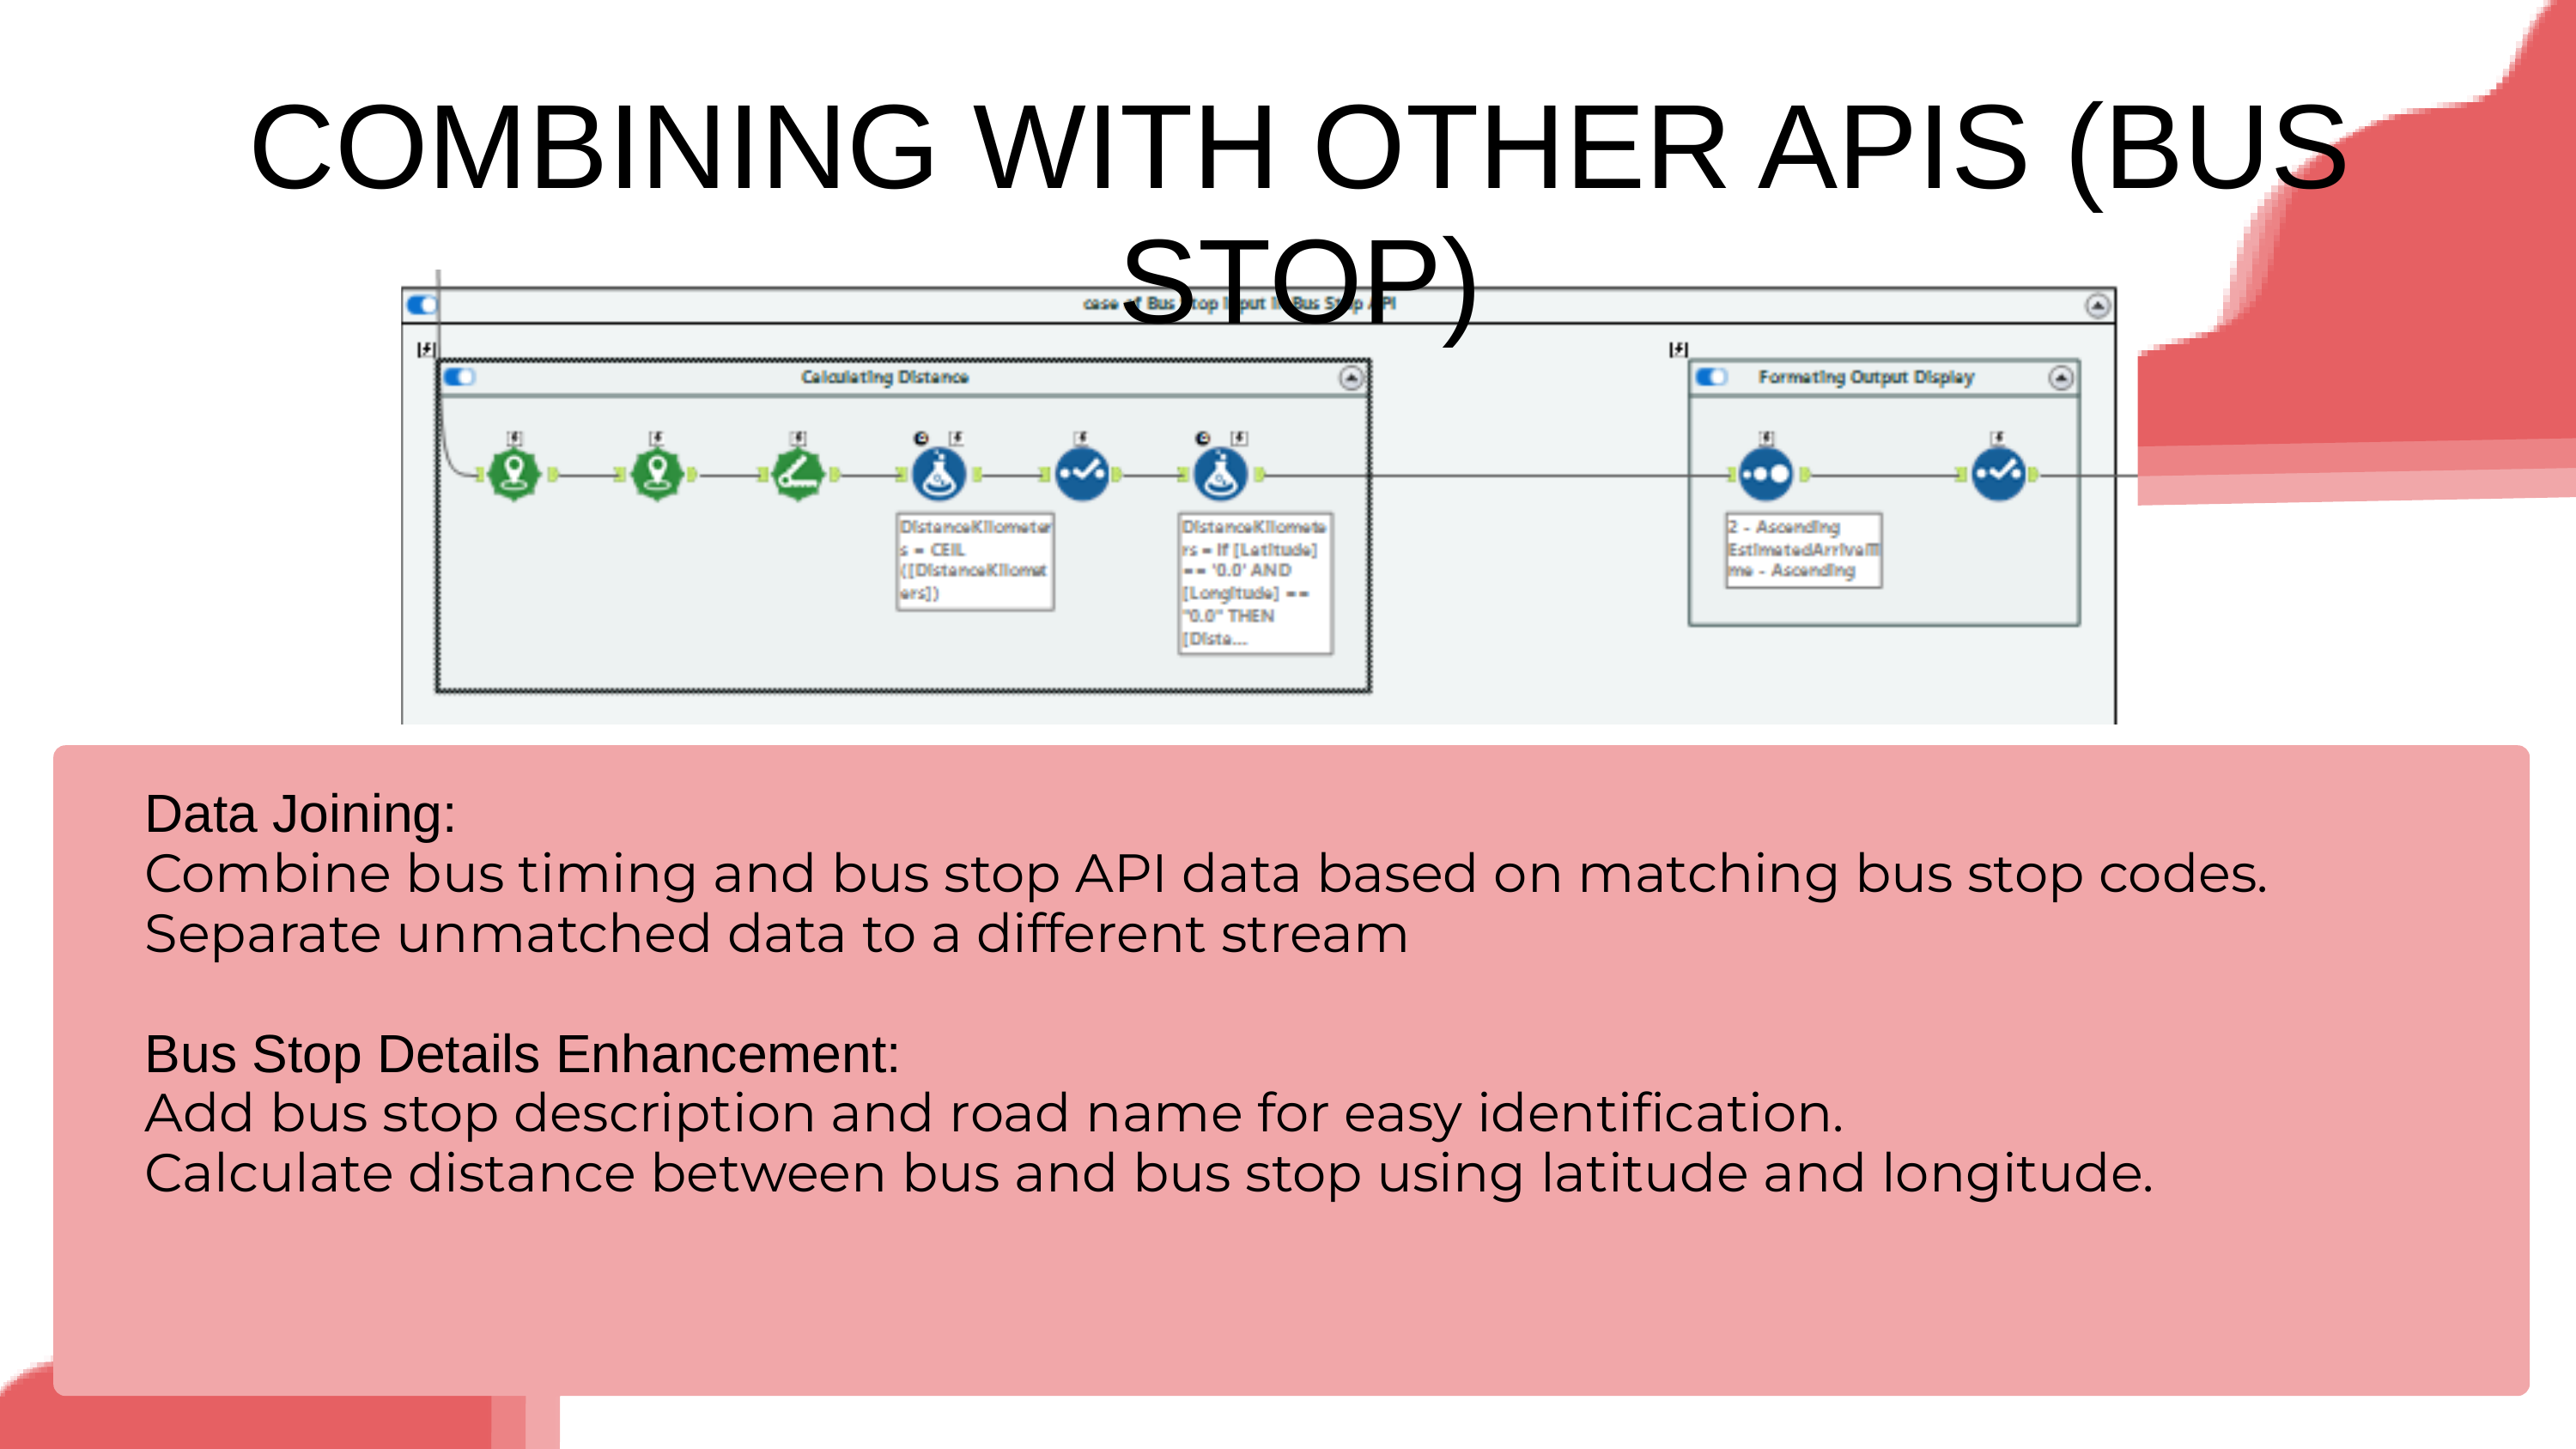

COMBINING WITH OTHER APIS (BUS STOP)

Data Joining:
Combine bus timing and bus stop API data based on matching bus stop codes.
Separate unmatched data to a different stream

Bus Stop Details Enhancement:
Add bus stop description and road name for easy identification.
Calculate distance between bus and bus stop using latitude and longitude.